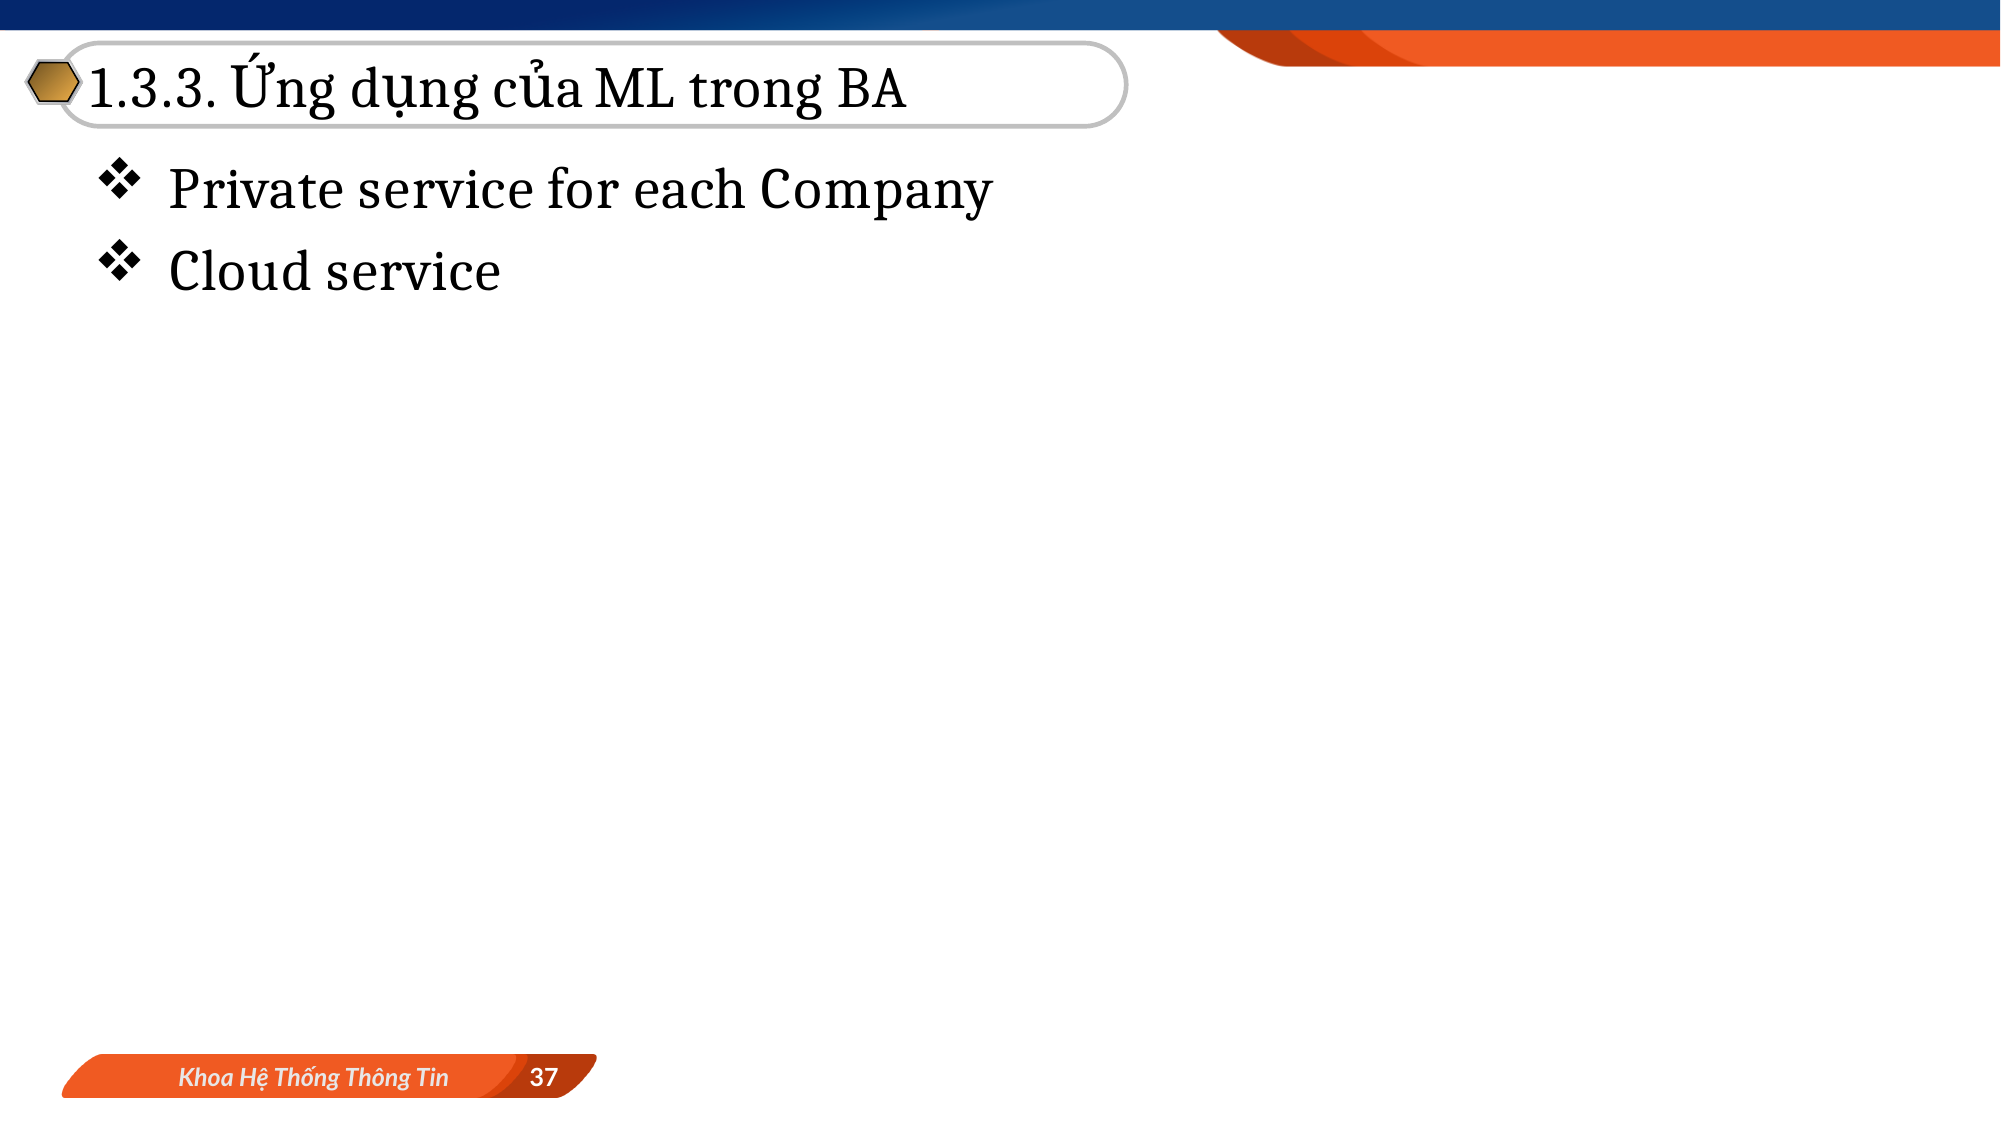

1.3.3. Ứng dụng của ML trong BA

Private service for each Company
Cloud service
37
Khoa Hệ Thống Thông Tin